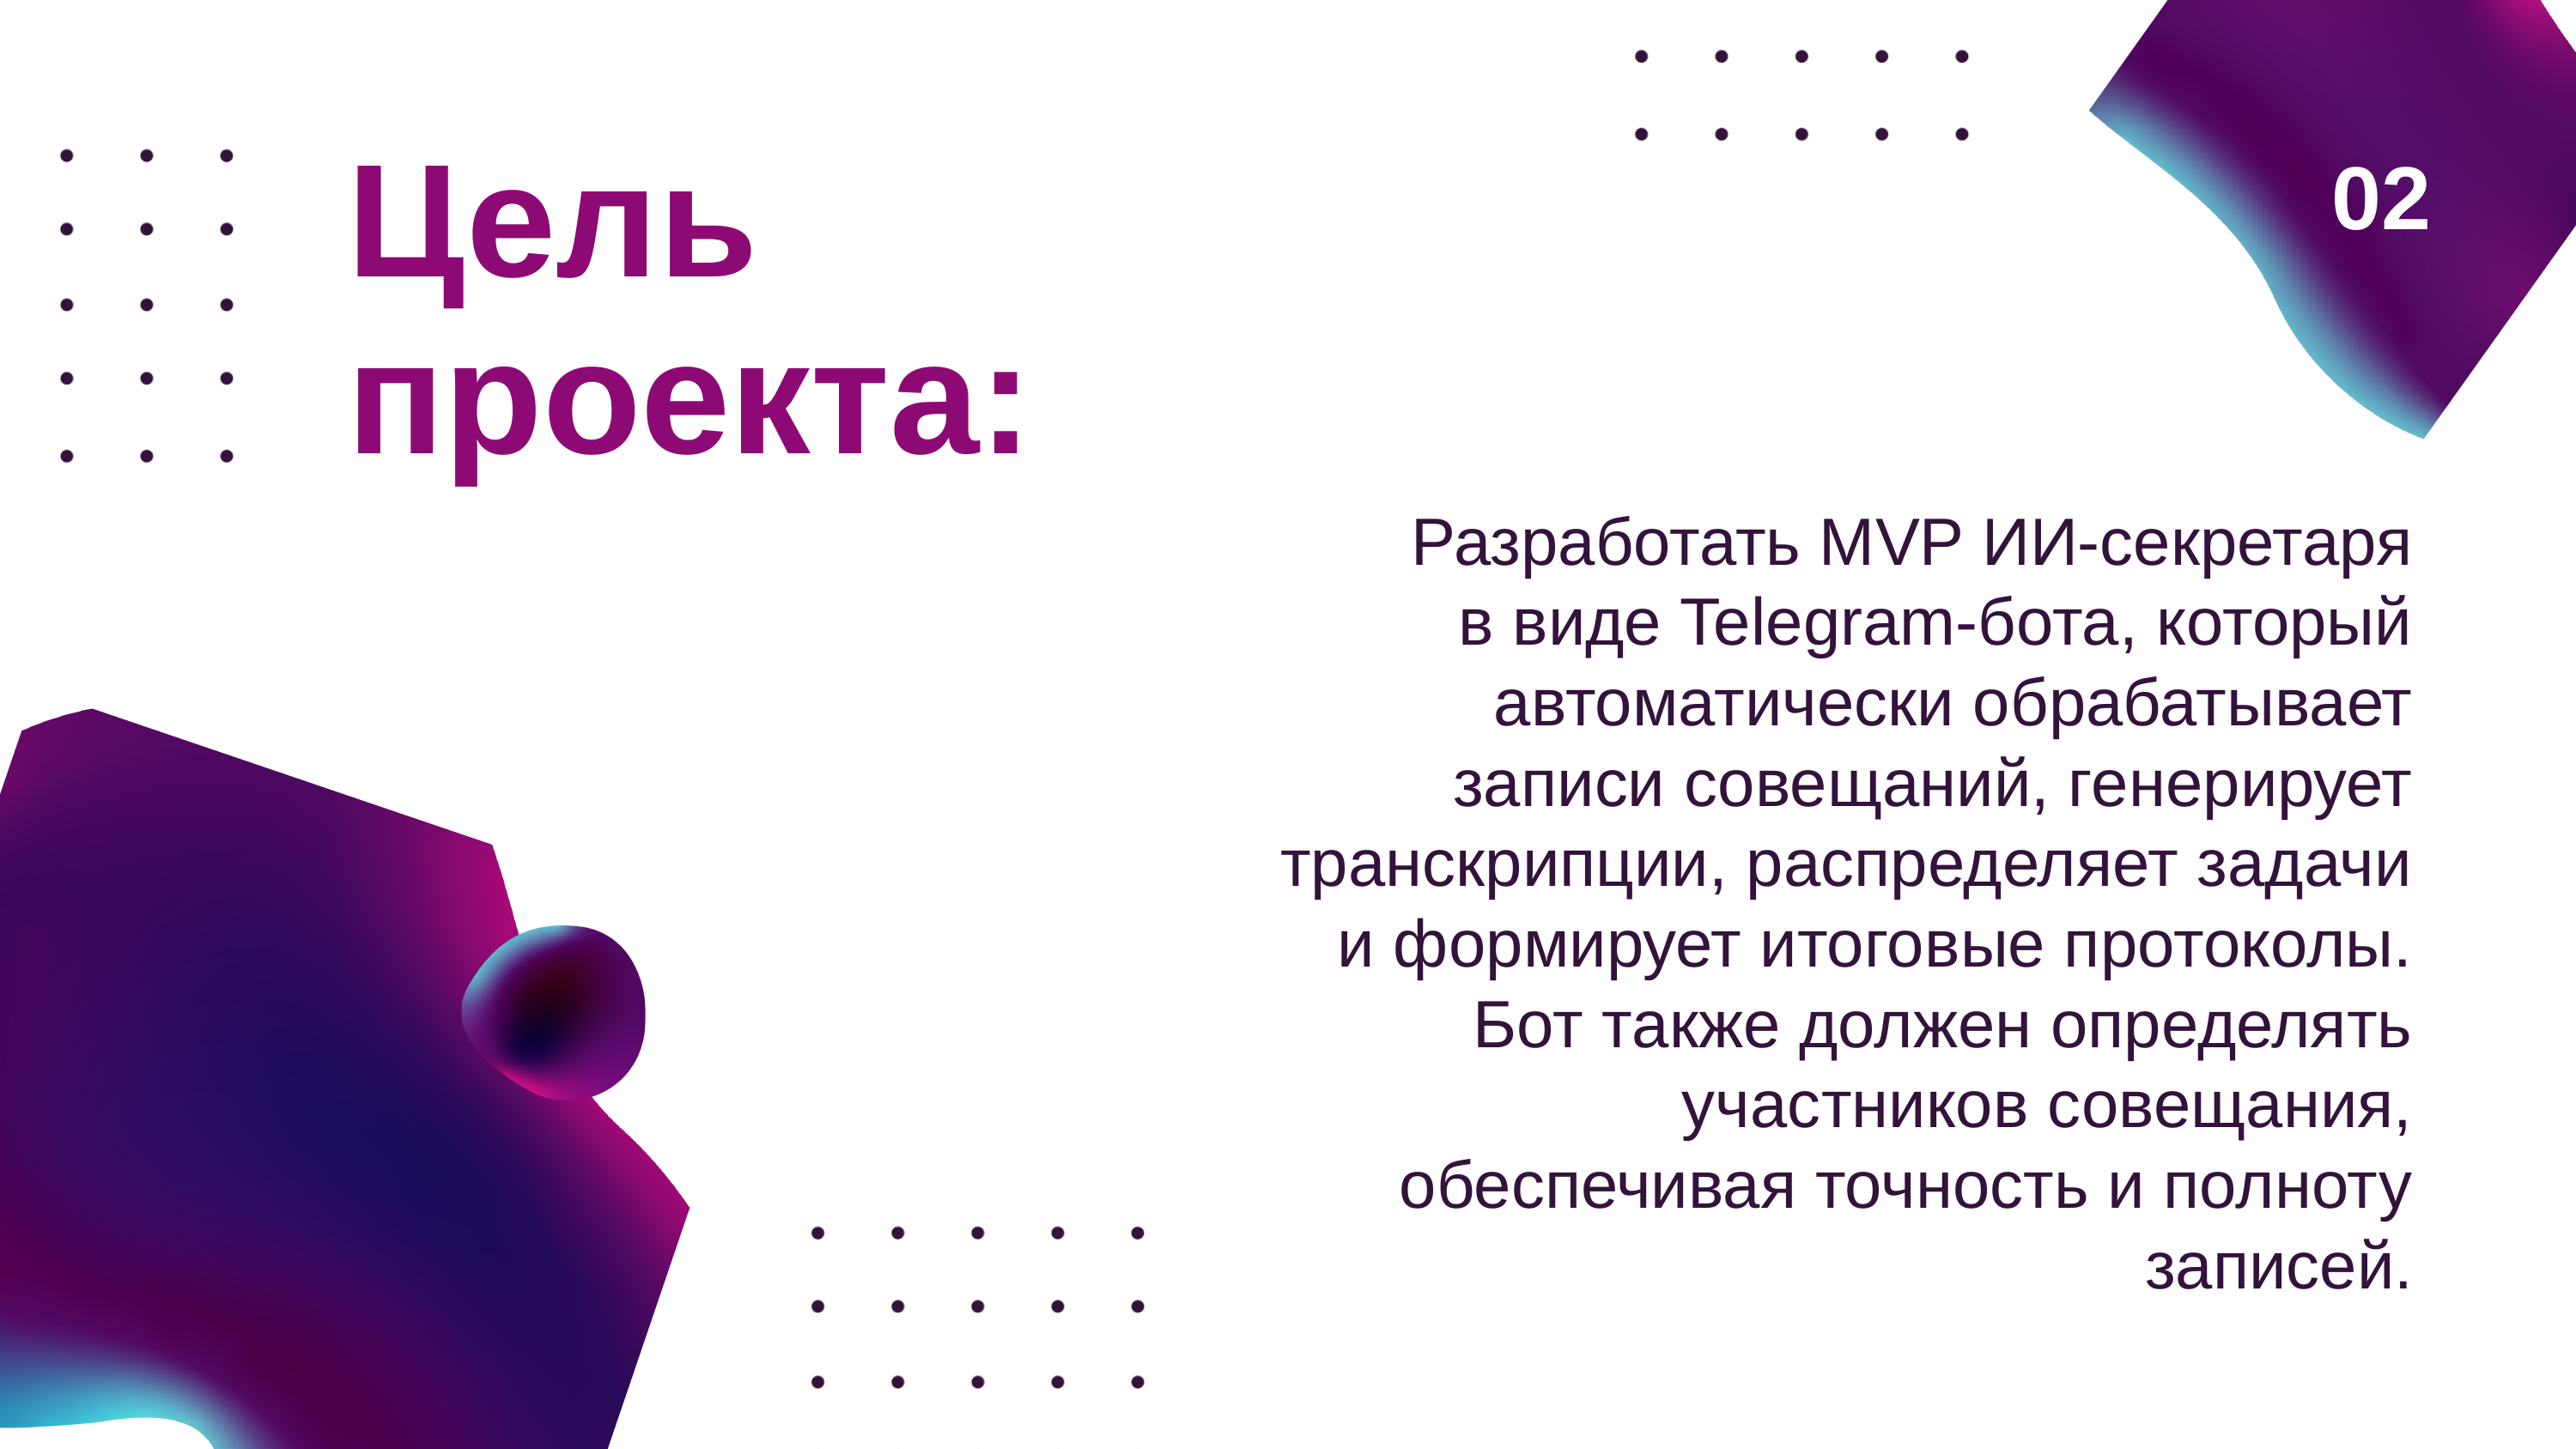

Цель проекта:

02
       Разработать MVP ИИ-секретаря в виде Telegram-бота, который автоматически обрабатывает записи совещаний, генерирует транскрипции, распределяет задачи и формирует итоговые протоколы. Бот также должен определять участников совещания, обеспечивая точность и полноту записей.